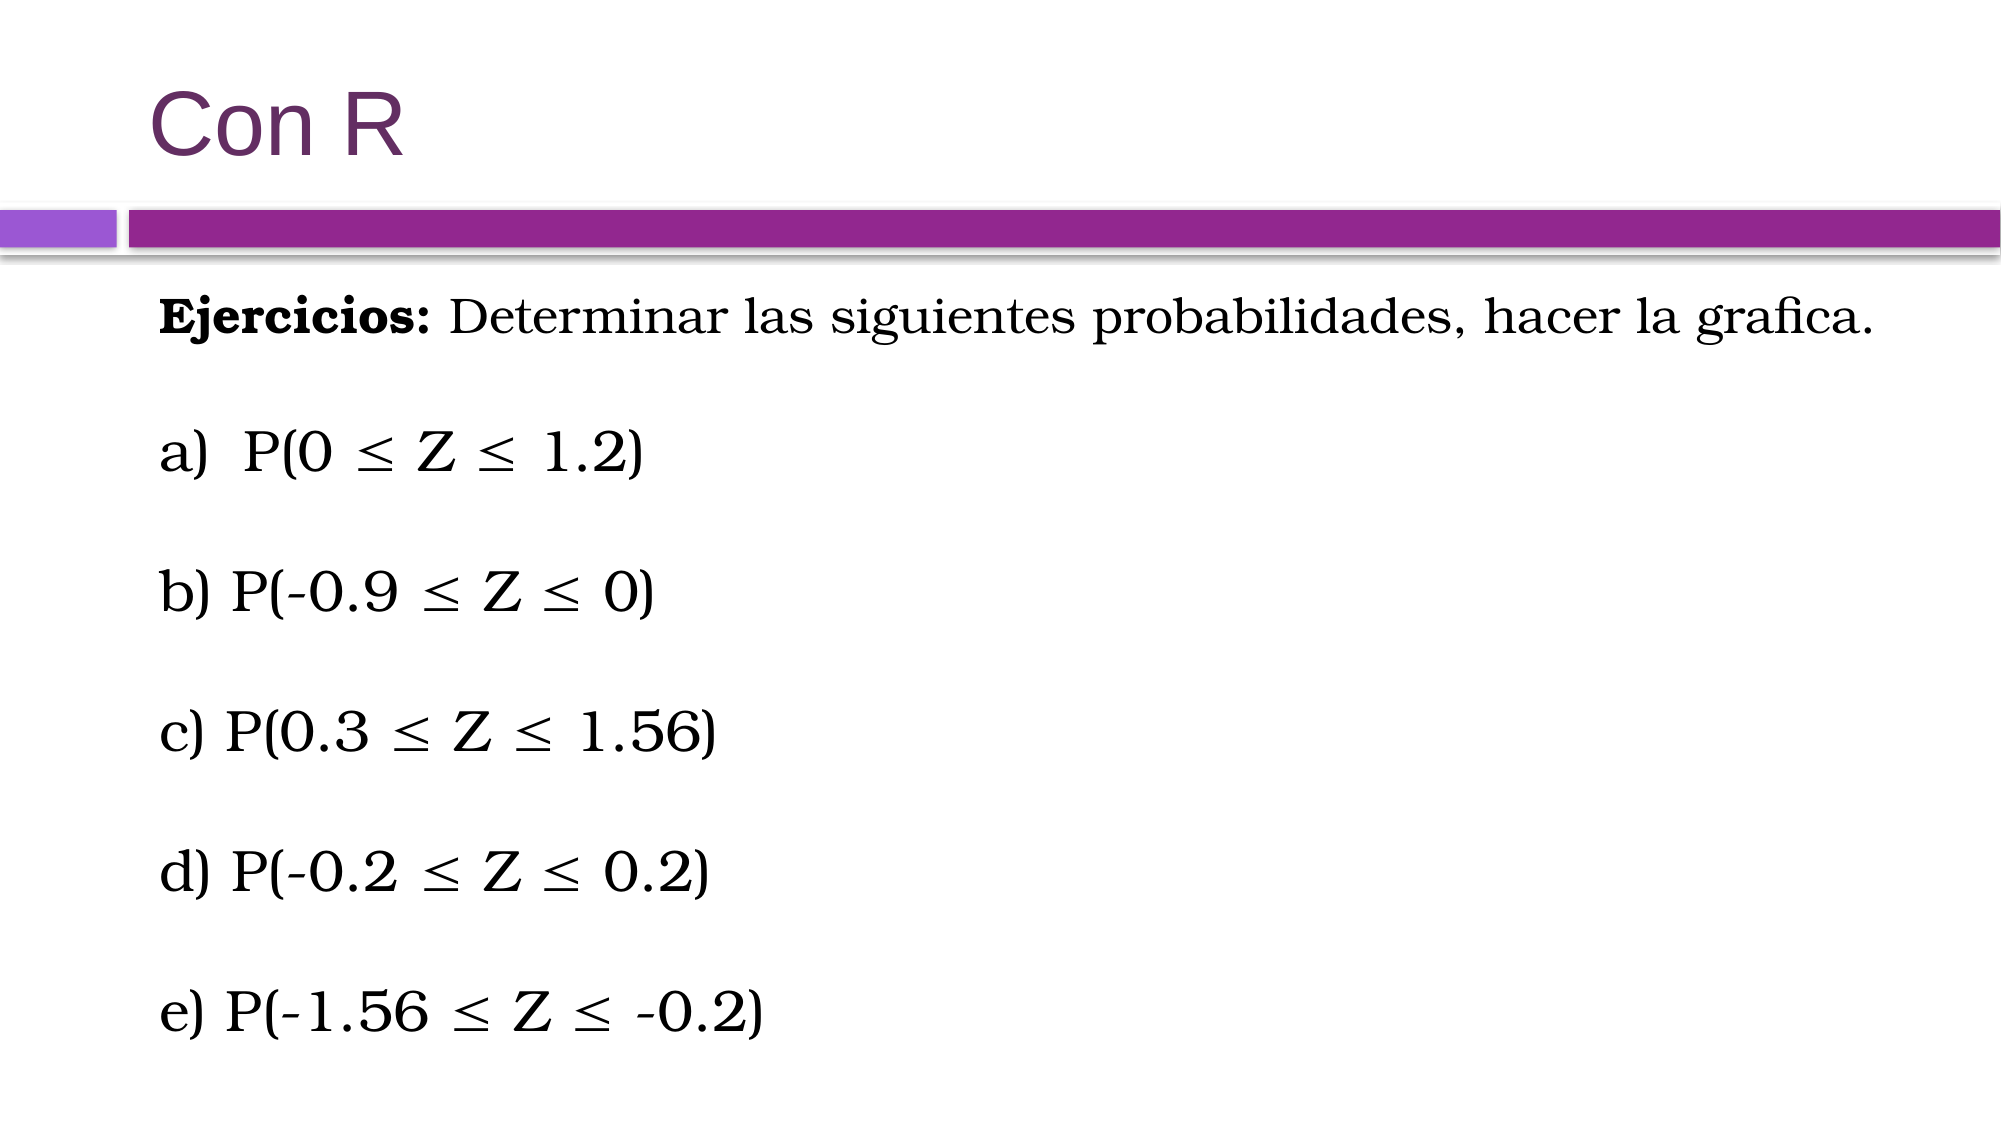

# Con R
Ejercicios: Determinar las siguientes probabilidades, hacer la grafica.

P(0 ≤ Z ≤ 1.2)

b) P(-0.9 ≤ Z ≤ 0)

c) P(0.3 ≤ Z ≤ 1.56)

d) P(-0.2 ≤ Z ≤ 0.2)

e) P(-1.56 ≤ Z ≤ -0.2)